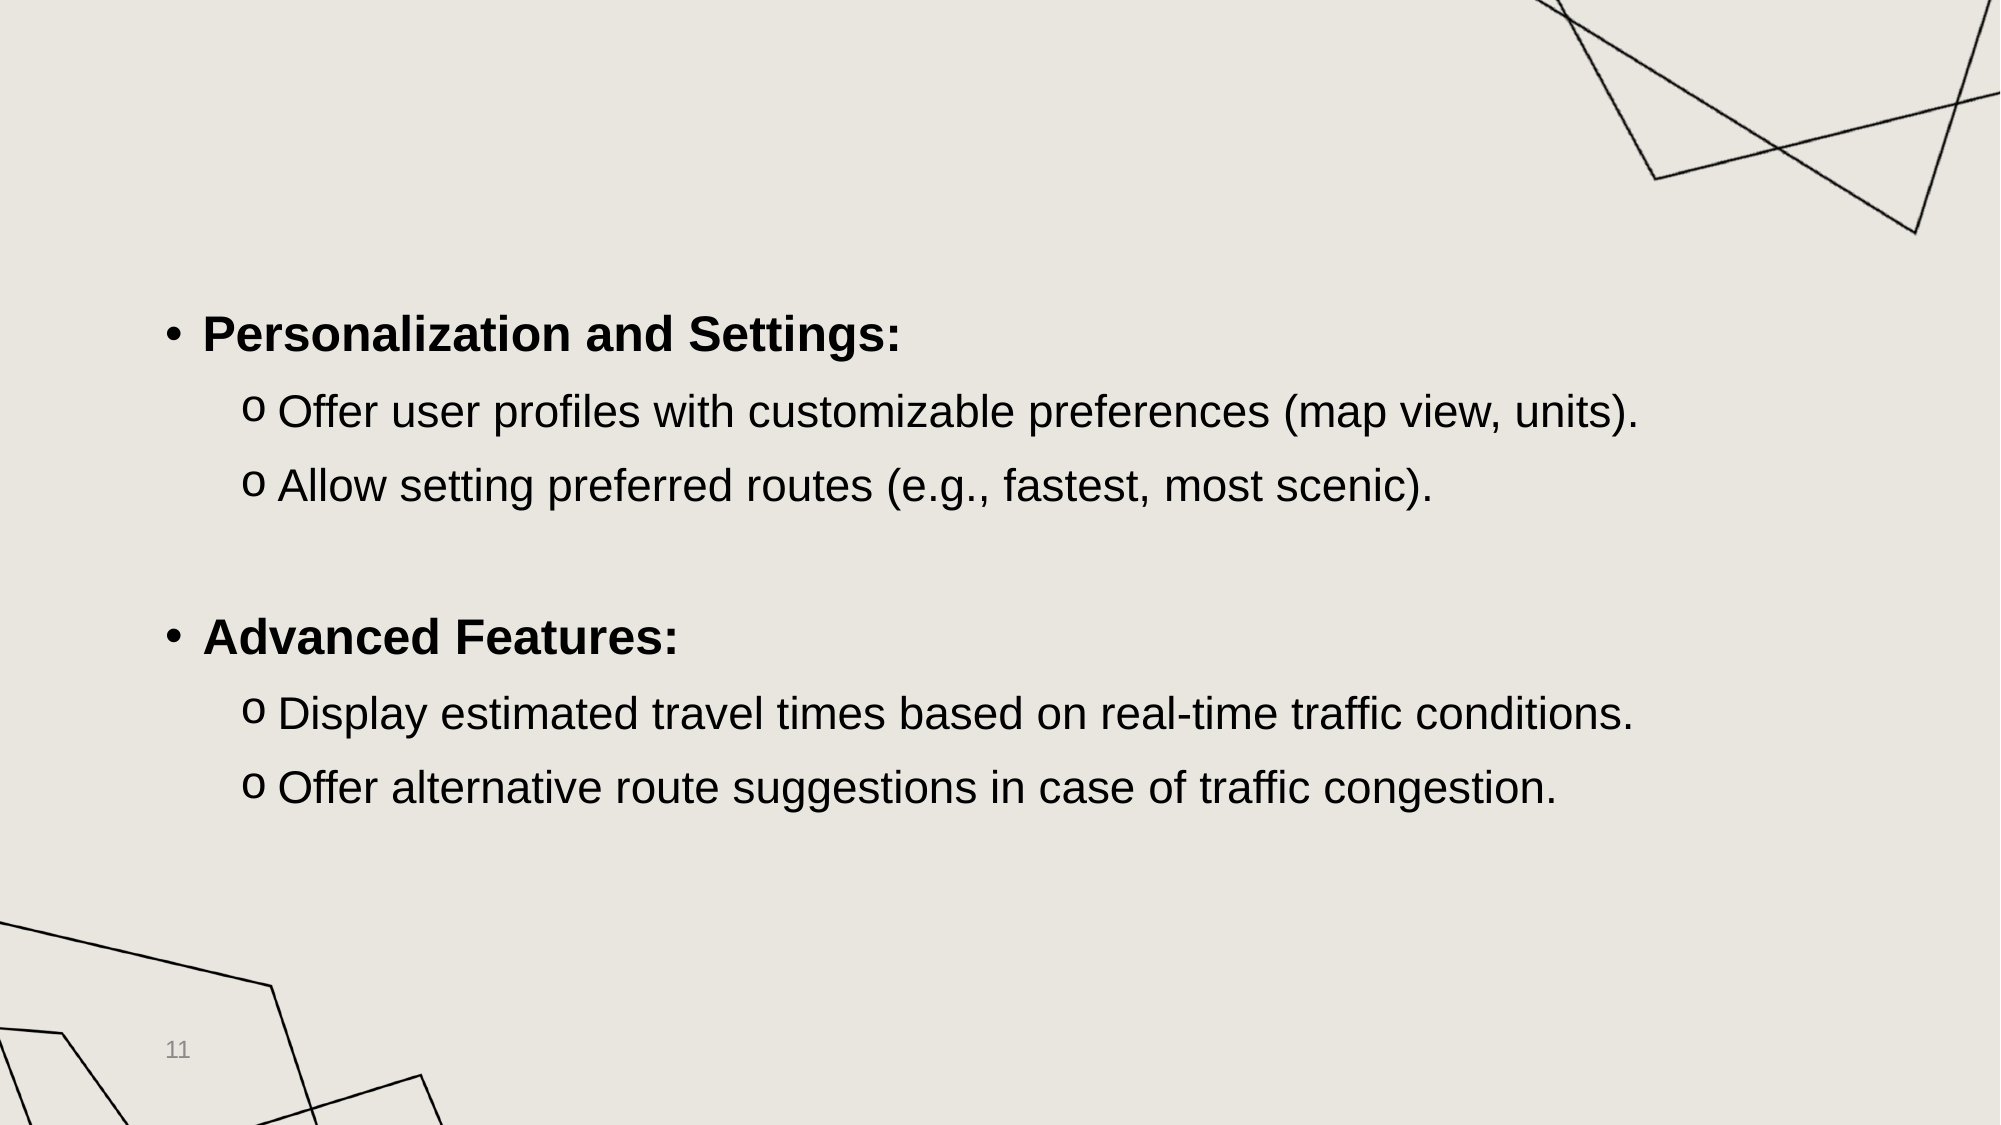

Personalization and Settings:
Offer user profiles with customizable preferences (map view, units).
Allow setting preferred routes (e.g., fastest, most scenic).

Advanced Features:
Display estimated travel times based on real-time traffic conditions.
Offer alternative route suggestions in case of traffic congestion.
11